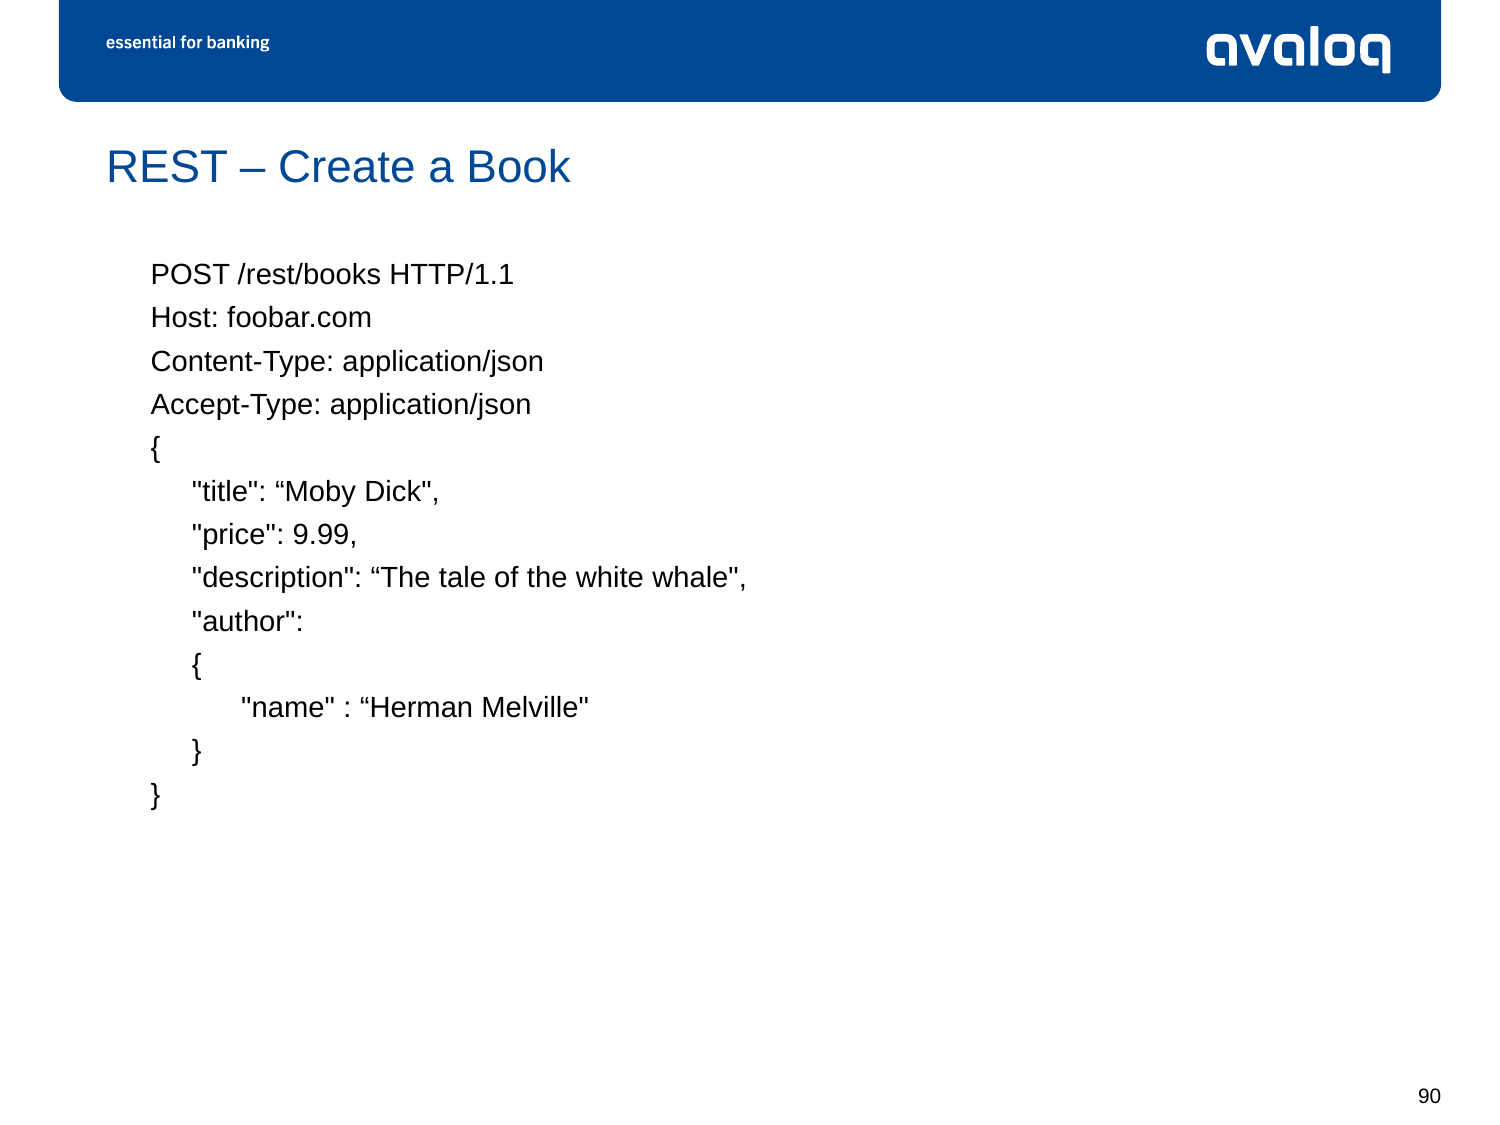

# REST – Create a Book
POST /rest/books HTTP/1.1
Host: foobar.com
Content-Type: application/json
Accept-Type: application/json
{
     "title": “Moby Dick",
     "price": 9.99,
     "description": “The tale of the white whale",
     "author":
     {
           "name" : “Herman Melville"
     }
}

90